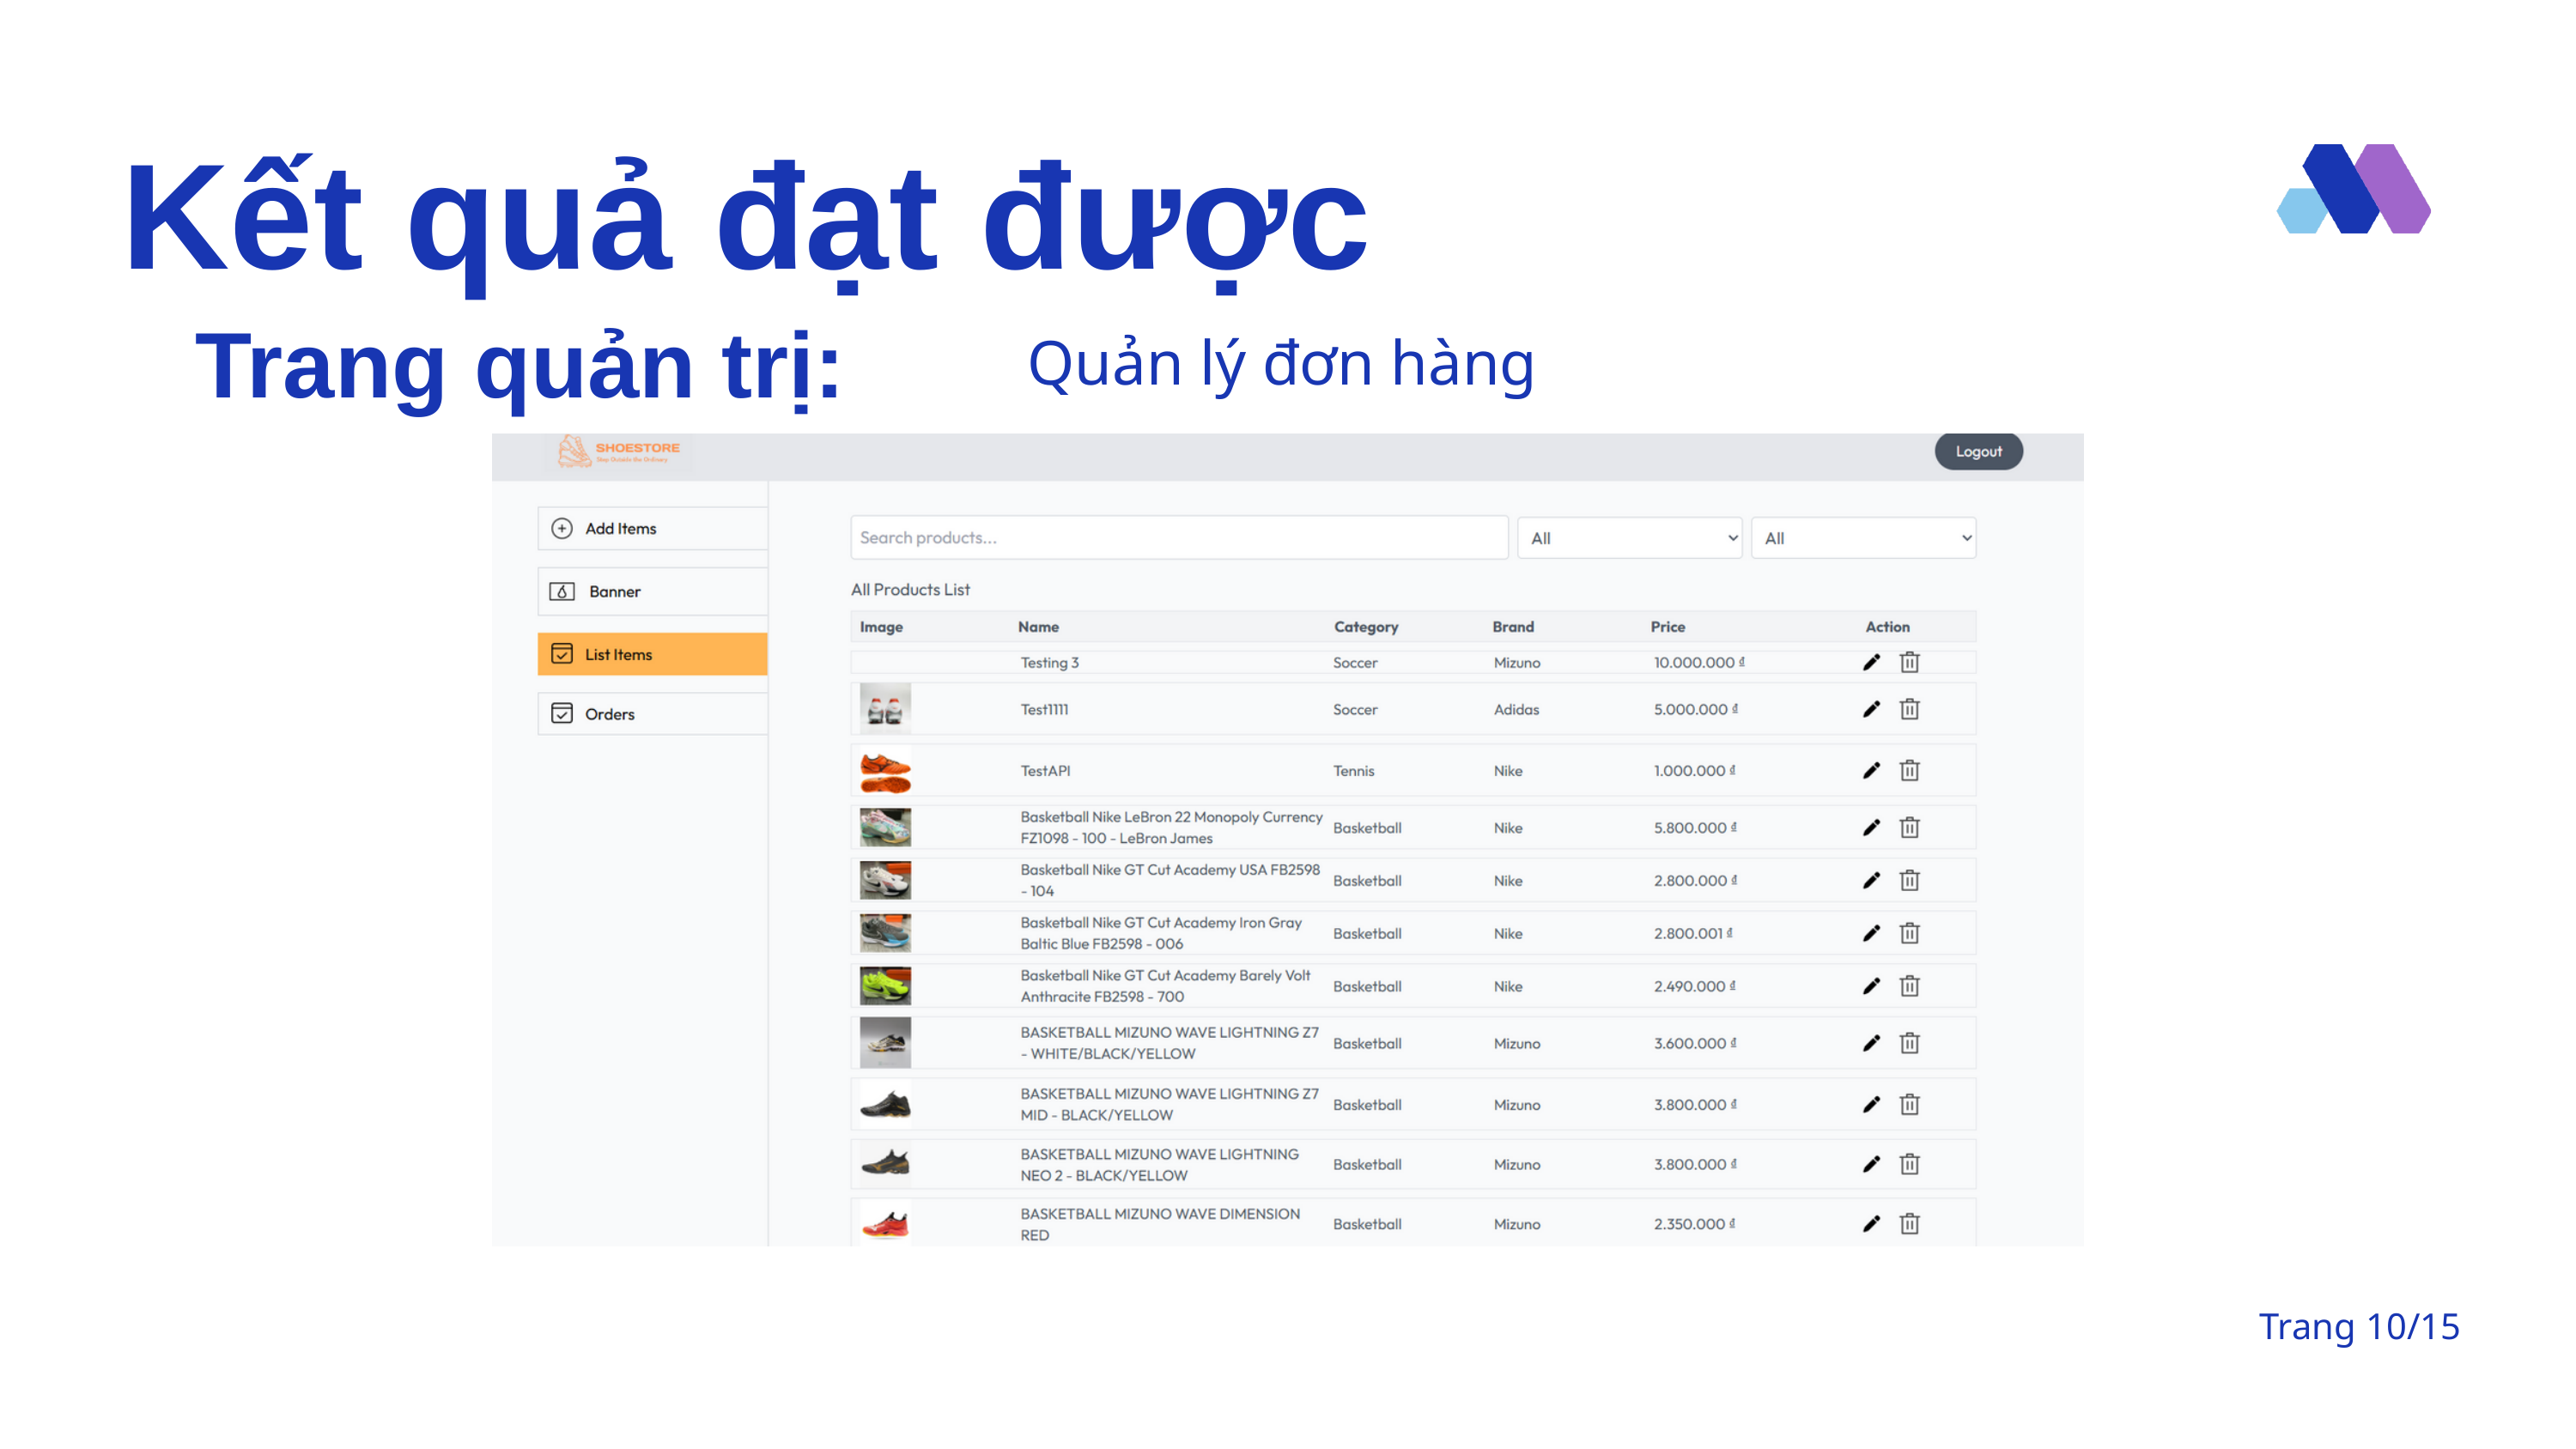

Kết quả đạt được

Trang quản trị:
Quản lý đơn hàng

Trang 10/15